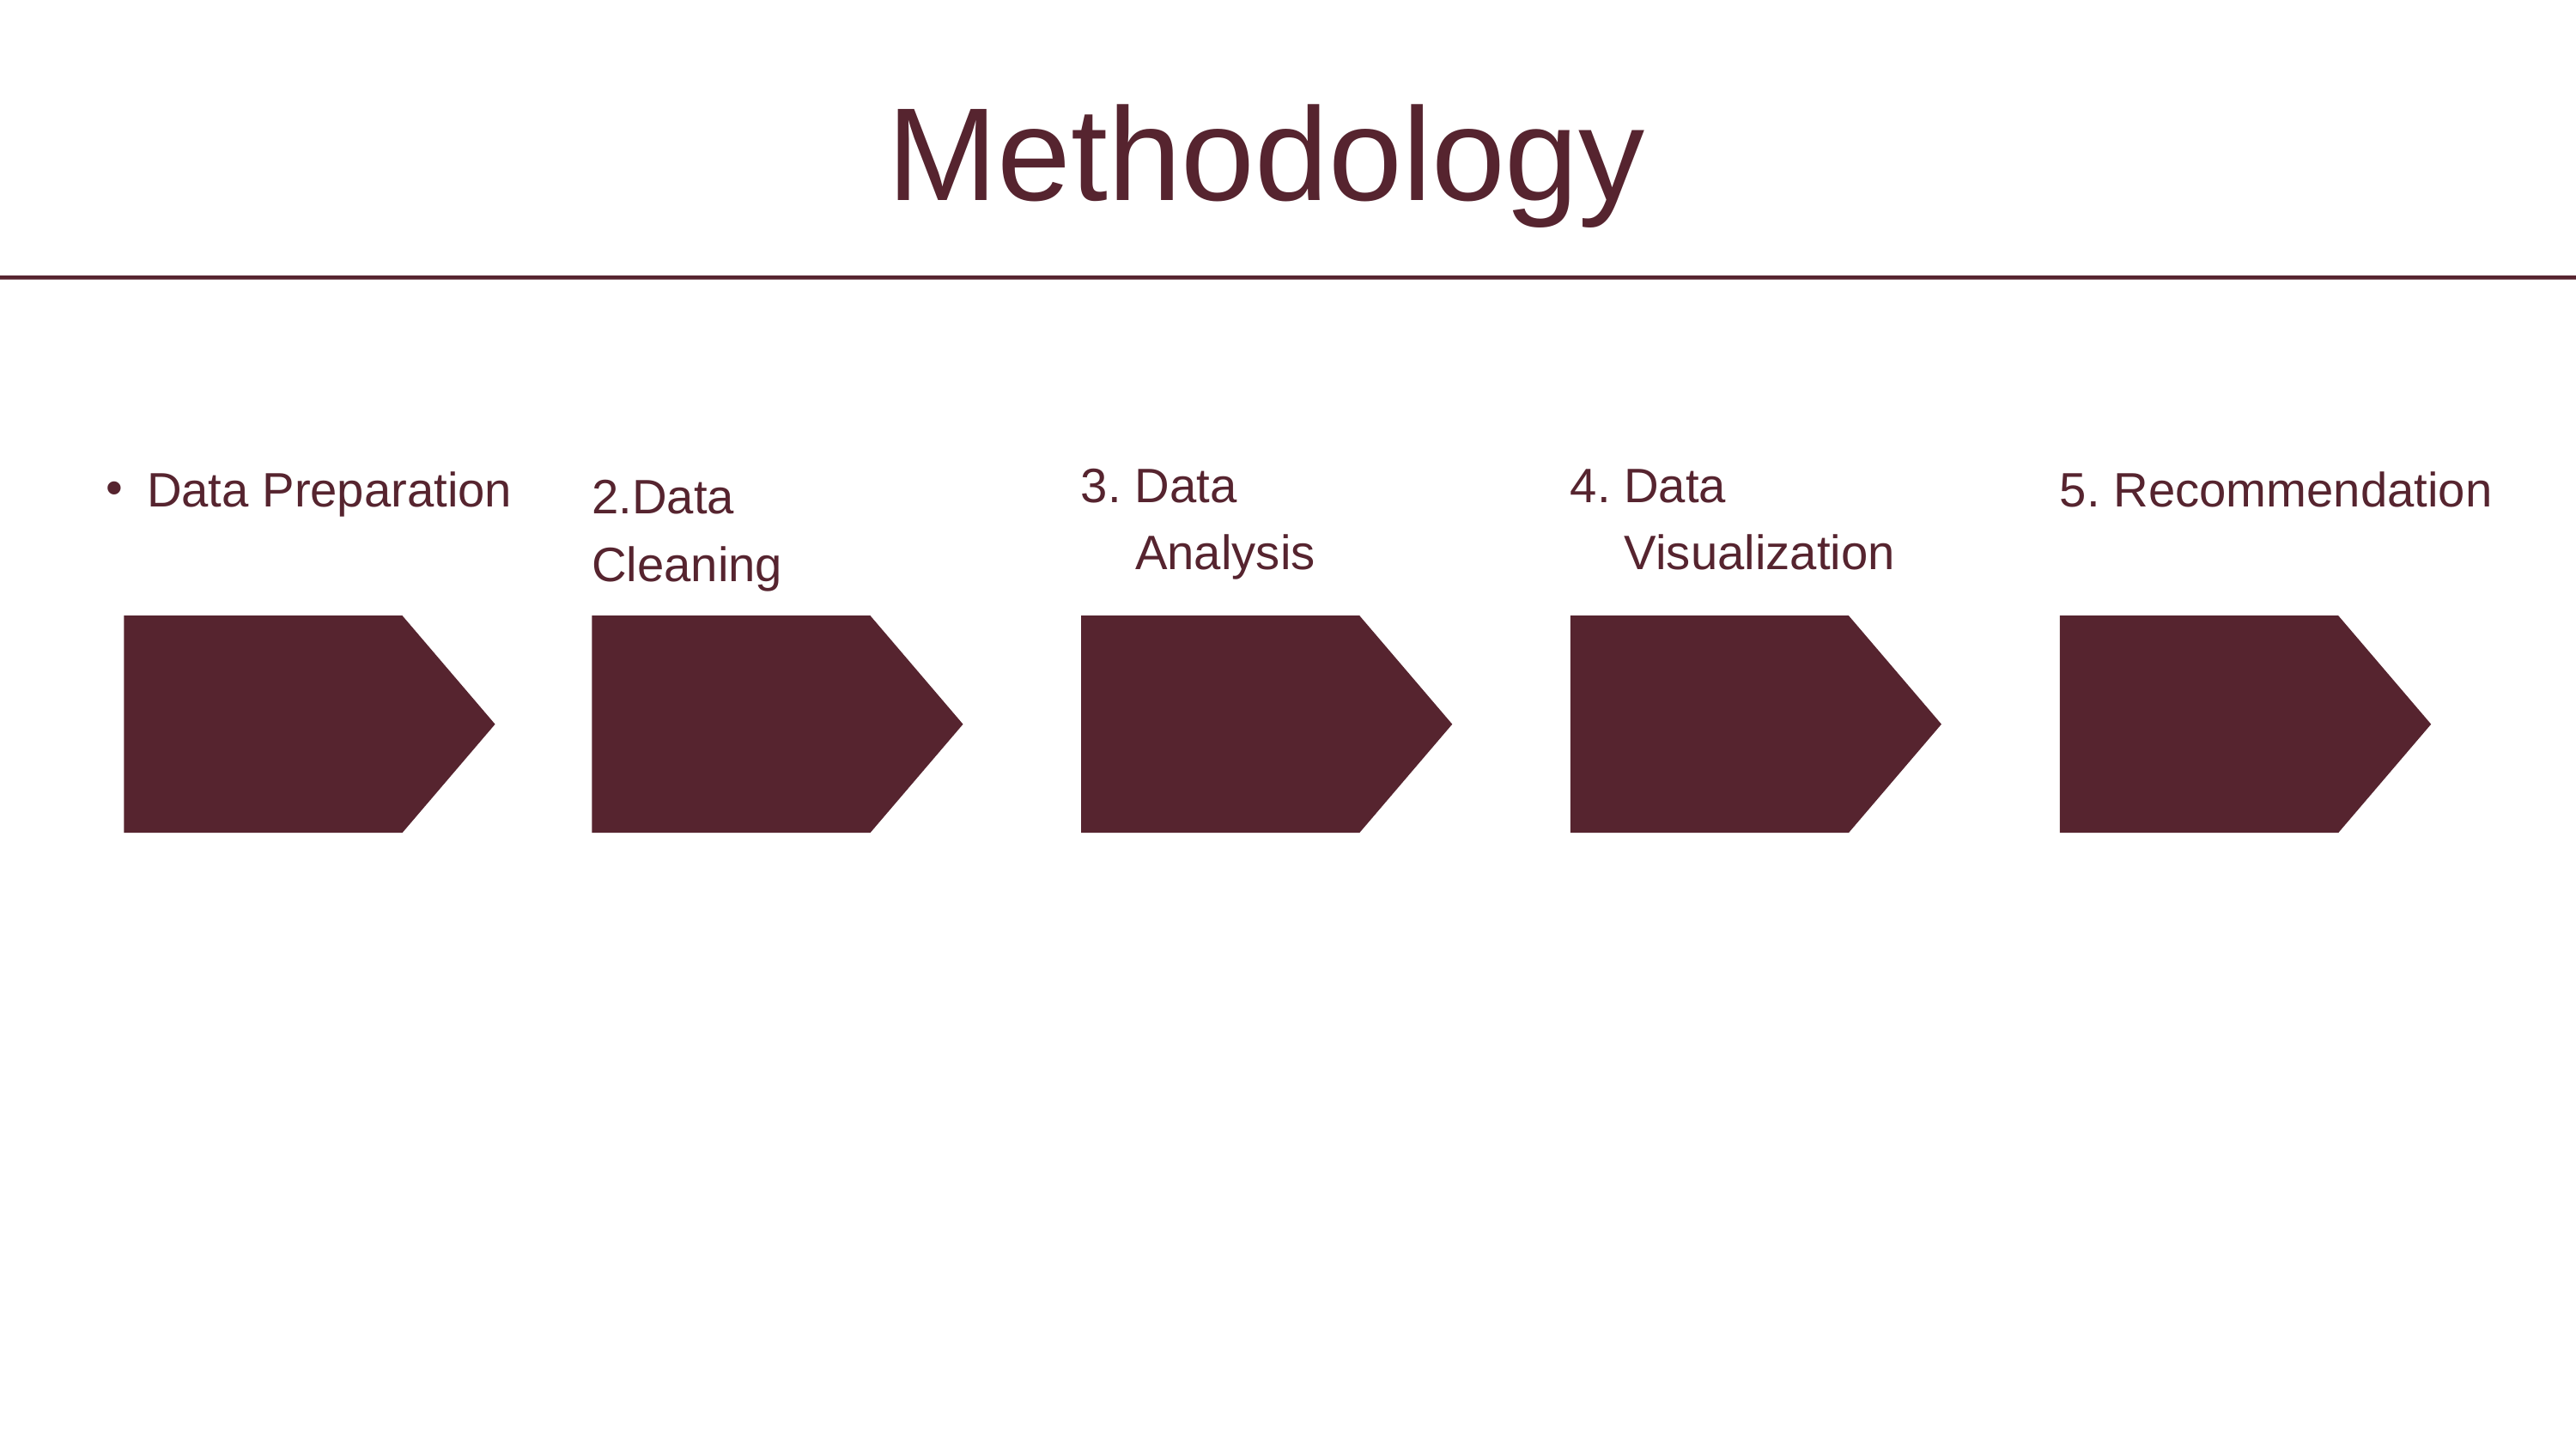

Methodology

3. Data
    Analysis
4. Data
    Visualization
Data Preparation
5. Recommendation
2.Data Cleaning